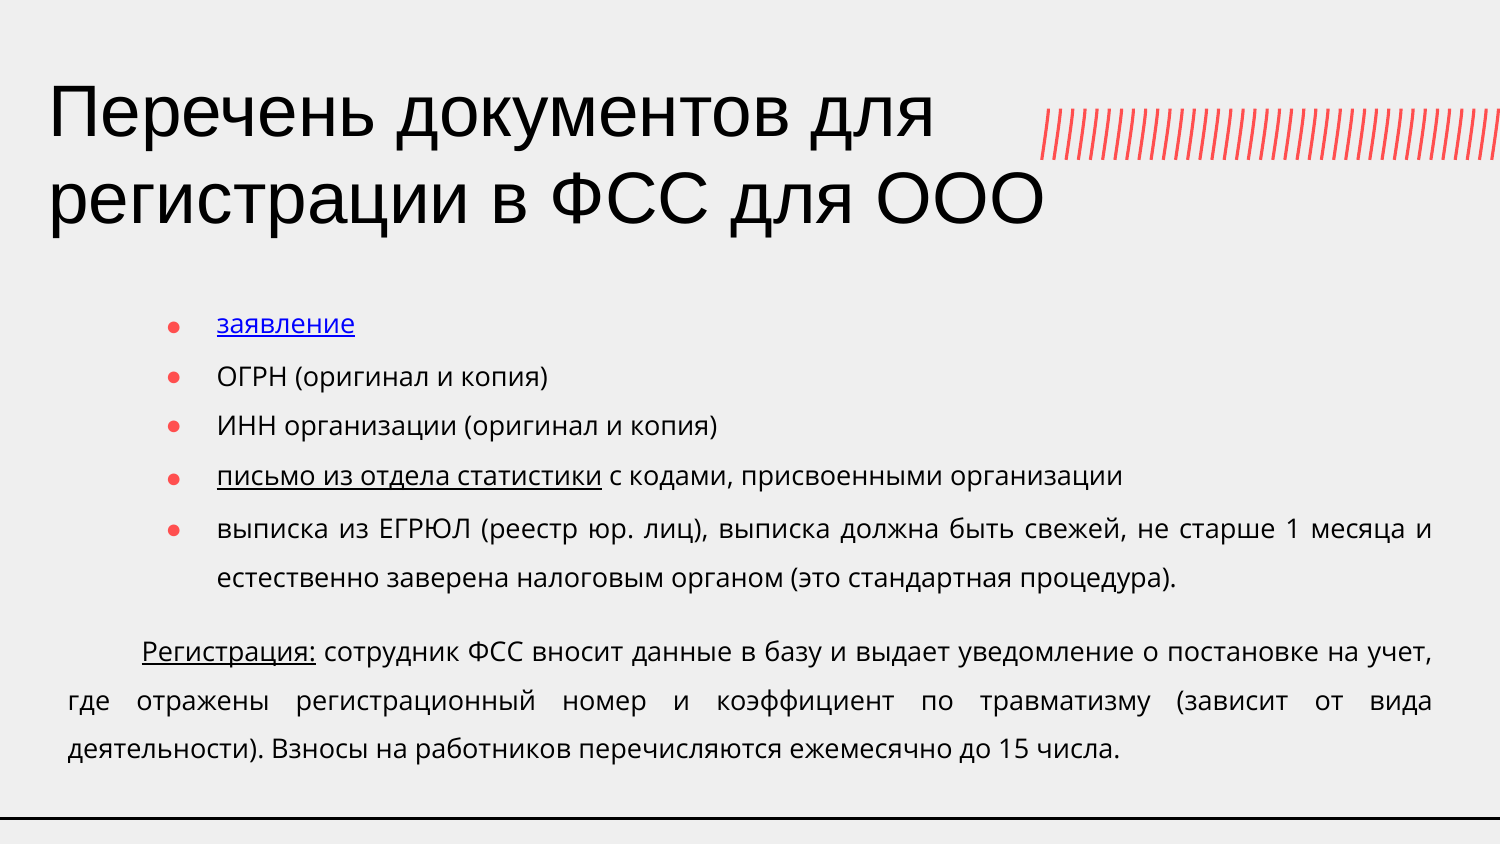

# Перечень документов для регистрации в ФСС для ООО
заявление
ОГРН (оригинал и копия)
ИНН организации (оригинал и копия)
письмо из отдела статистики с кодами, присвоенными организации
выписка из ЕГРЮЛ (реестр юр. лиц), выписка должна быть свежей, не старше 1 месяца и естественно заверена налоговым органом (это стандартная процедура).
Регистрация: сотрудник ФСС вносит данные в базу и выдает уведомление о постановке на учет, где отражены регистрационный номер и коэффициент по травматизму (зависит от вида деятельности). Взносы на работников перечисляются ежемесячно до 15 числа.